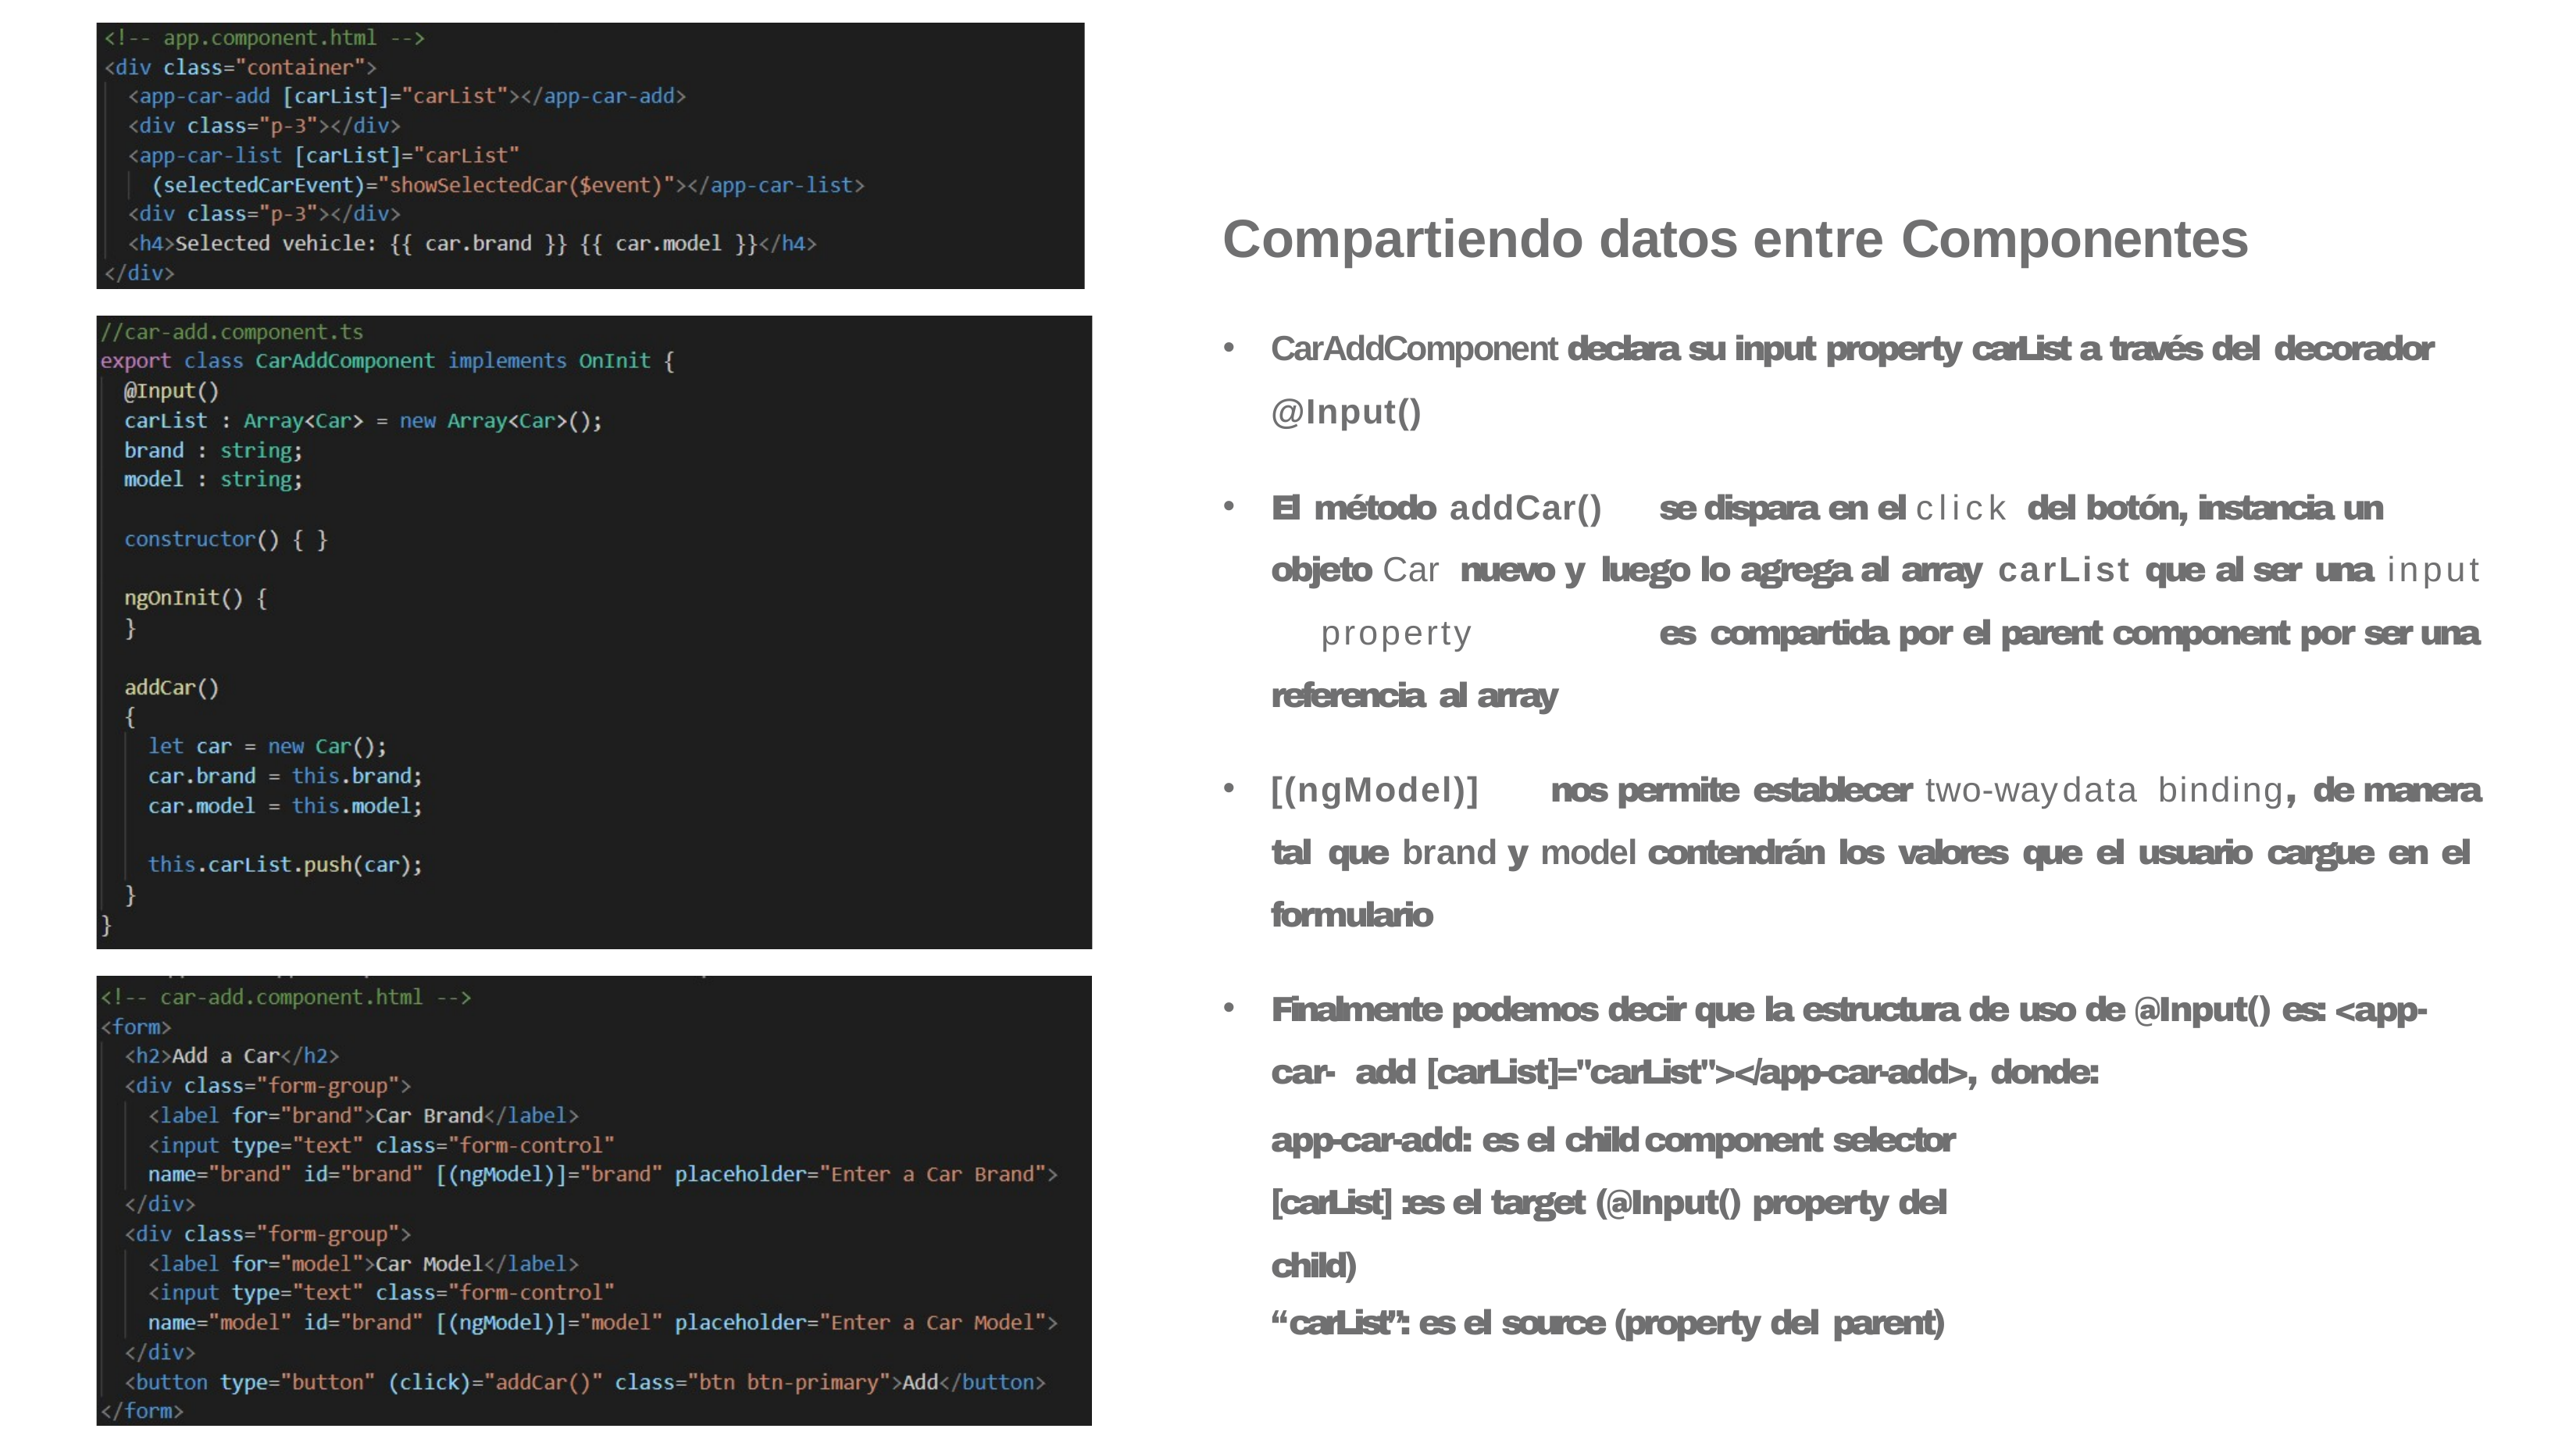

# Compartiendo datos entre Componentes
CarAddComponent declara su input property carList a través del decorador
@Input()

El método addCar()	se dispara en el click del botón, instancia un objeto Car  nuevo y  luego lo agrega al  array  carList que al ser una input	property	es  compartida por el parent component por ser una referencia al array
[(ngModel)]	nos permite establecer two-way	data	binding, de manera tal  que brand y model contendrán los valores que el usuario cargue en el formulario
Finalmente podemos decir que la estructura de uso de @Input() es: <app-car-  add [carList]="carList"></app-car-add>, donde:
app-car-add: es el child component selector  [carList] :es el target (@Input() property del child)
“carList”: es el source (property del parent)